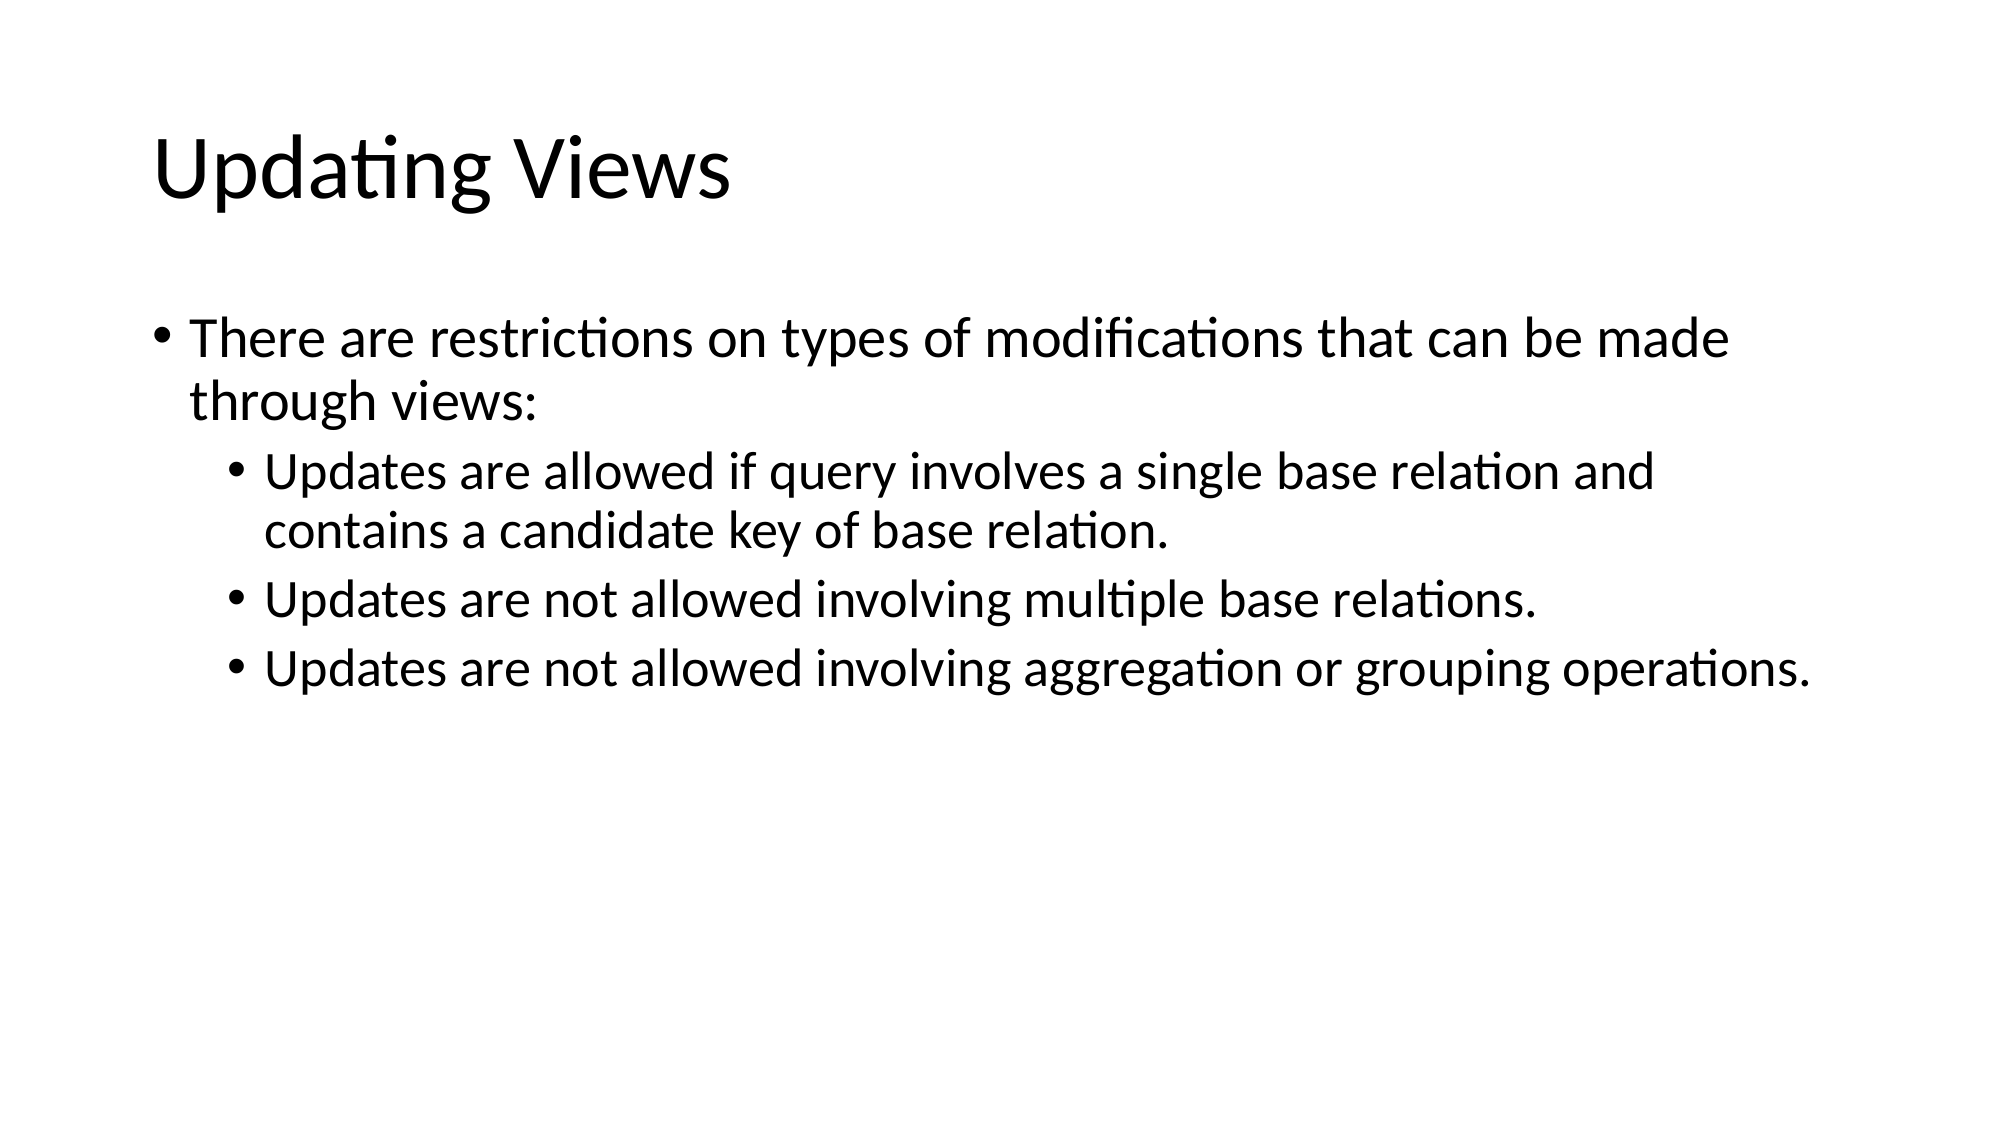

# Updating Views
There are restrictions on types of modifications that can be made through views:
Updates are allowed if query involves a single base relation and contains a candidate key of base relation.
Updates are not allowed involving multiple base relations.
Updates are not allowed involving aggregation or grouping operations.